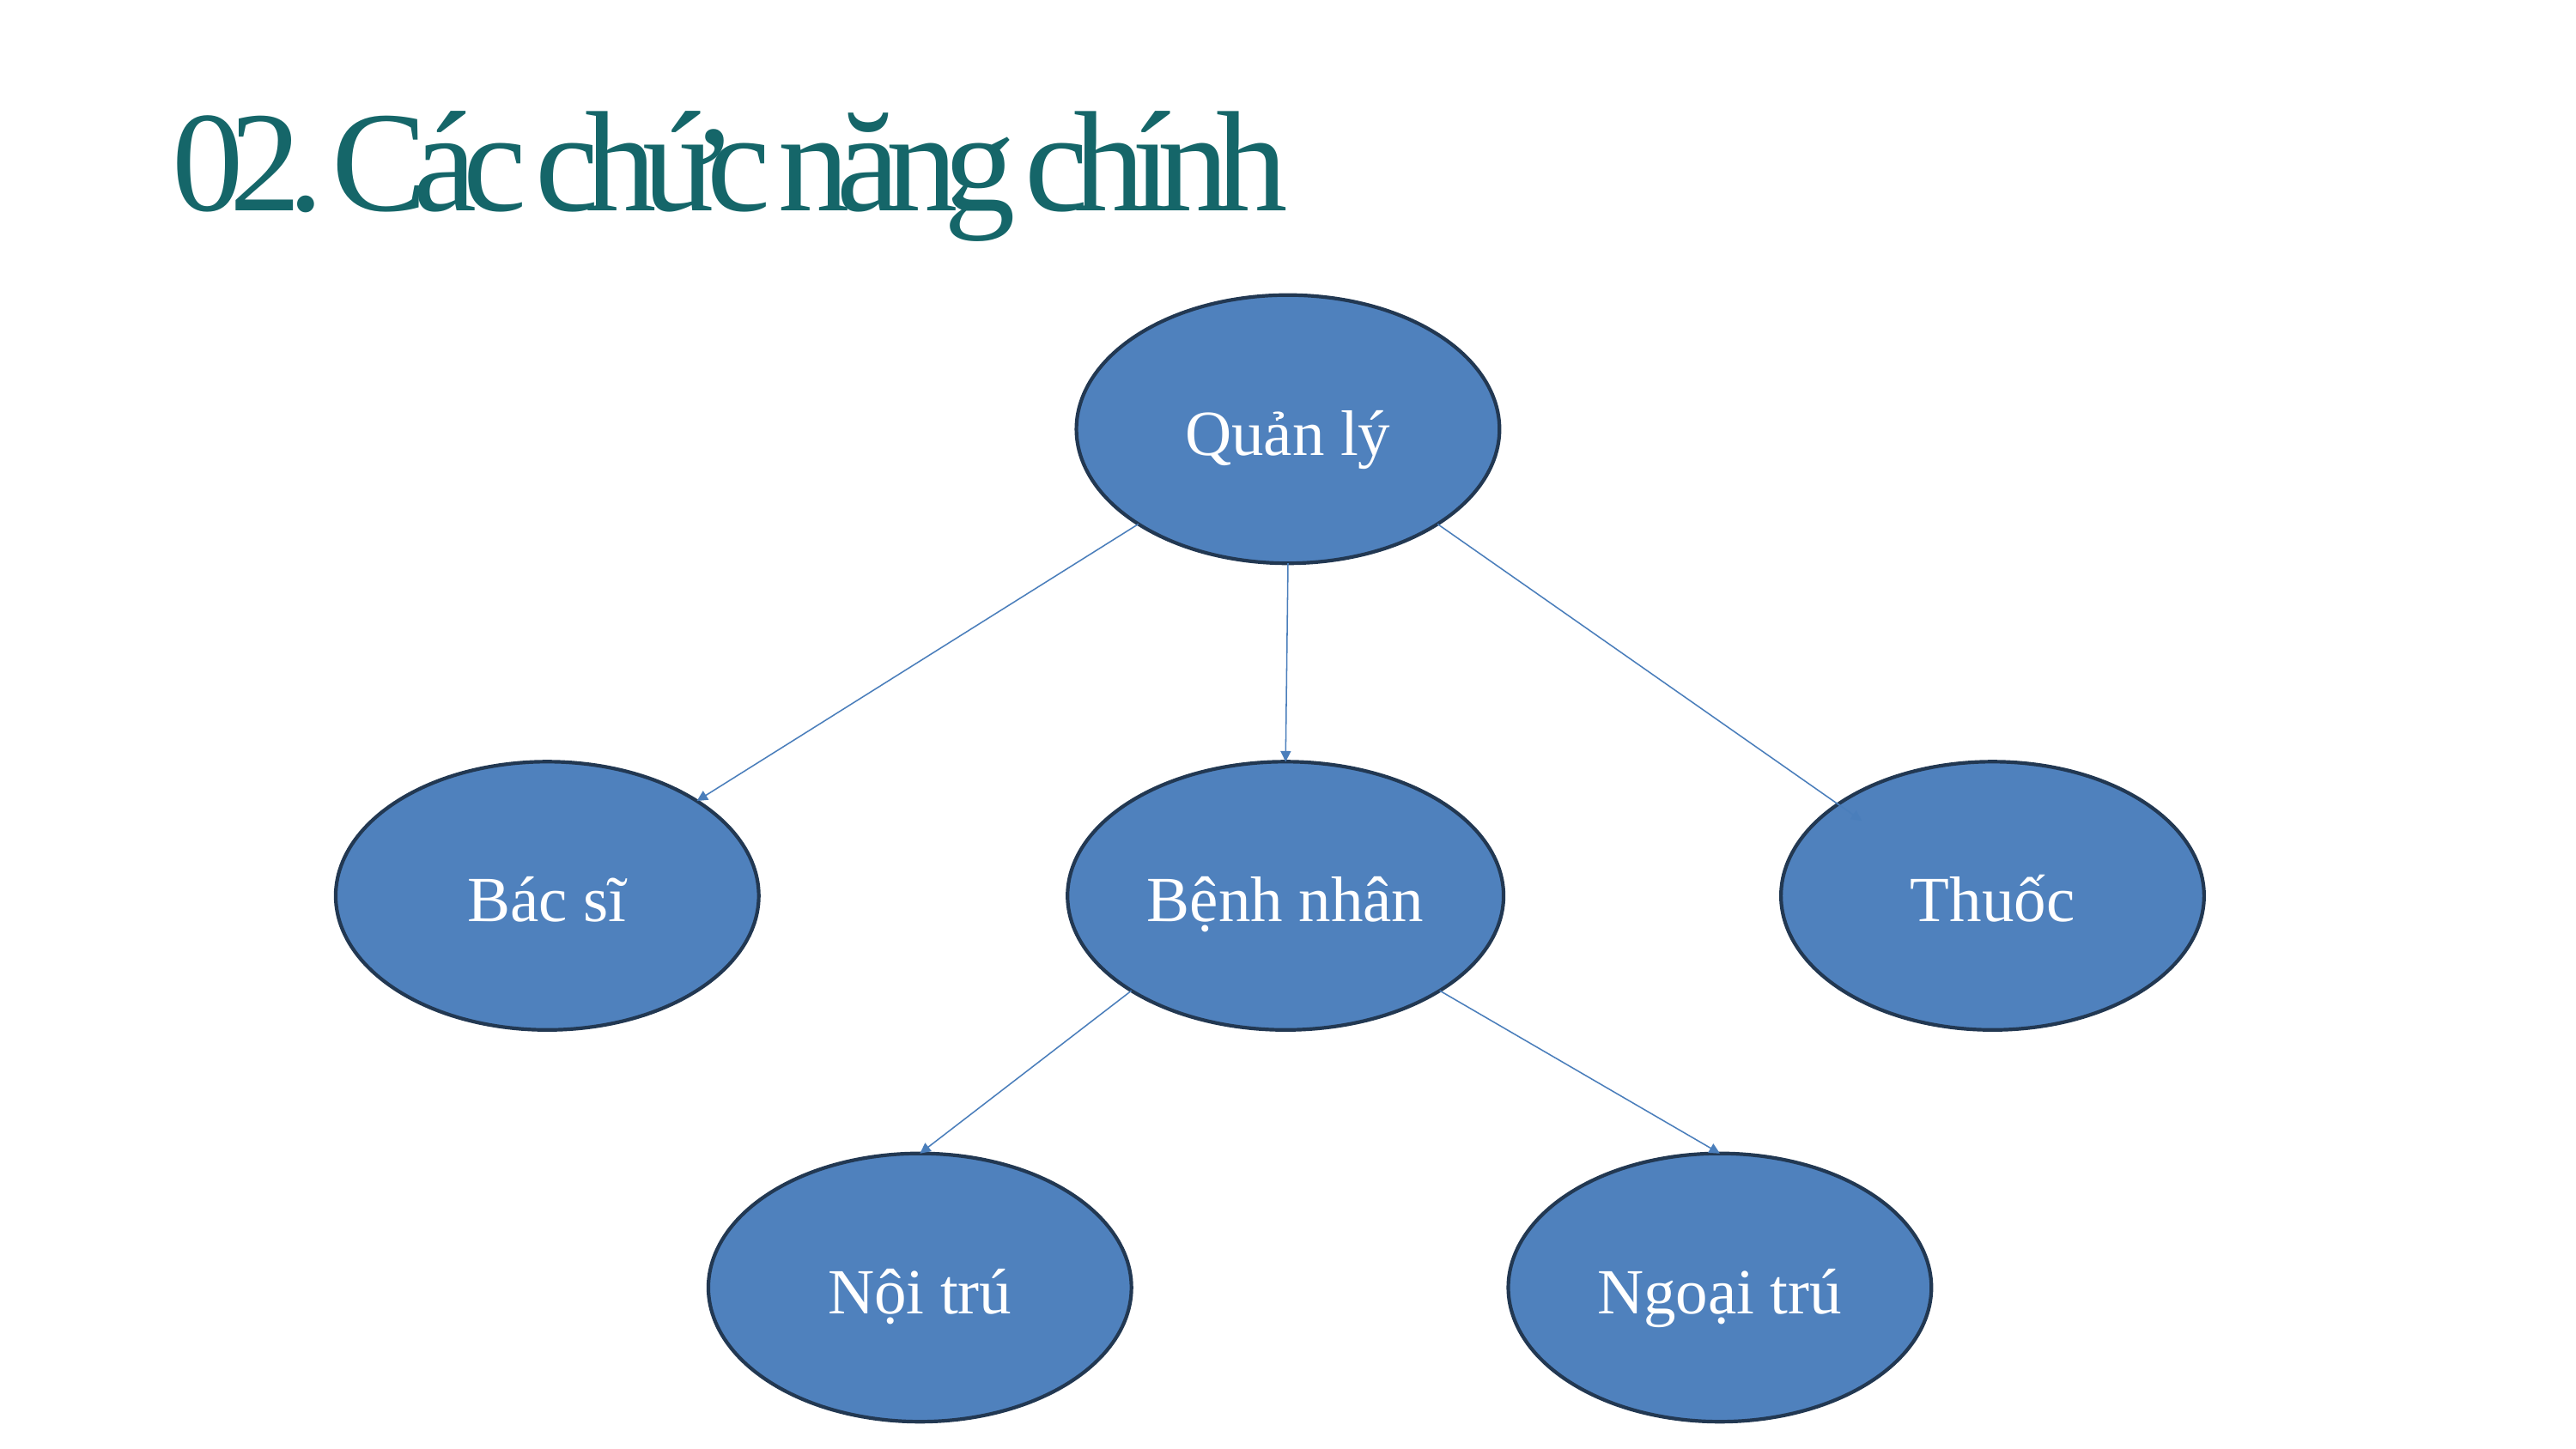

02. Các chức năng chính
Quản lý
Bác sĩ
Bệnh nhân
Thuốc
Nội trú
Ngoại trú